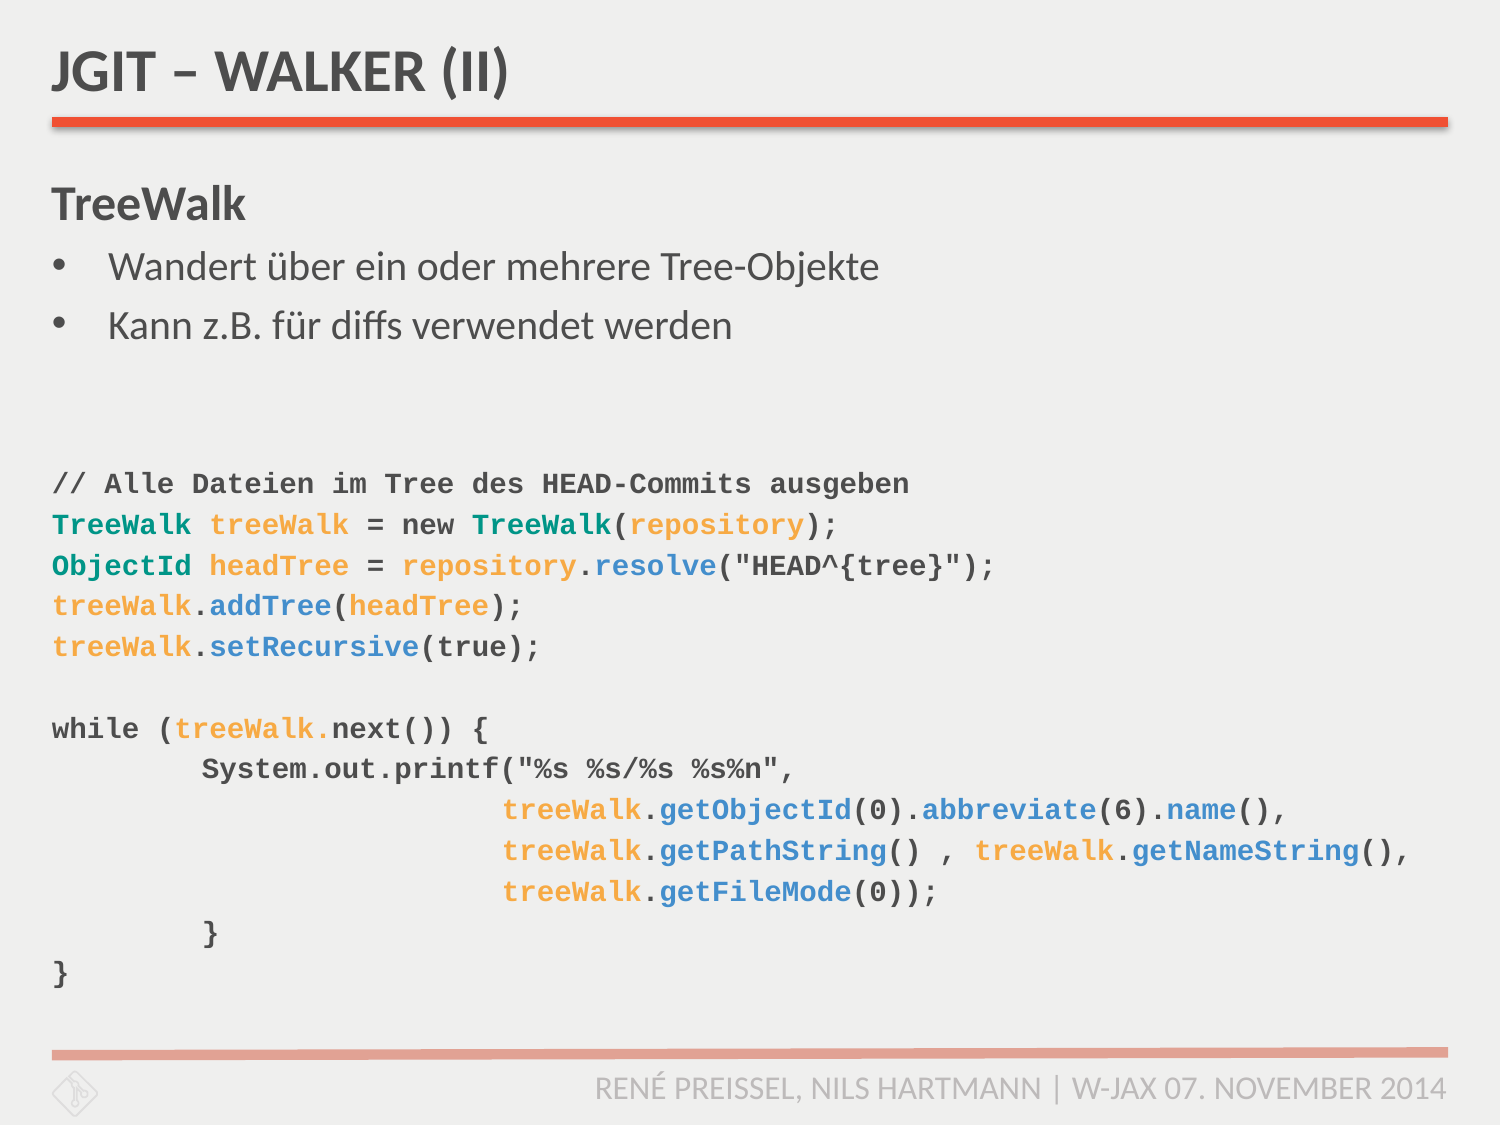

# JGIT – WALKER (II)
TreeWalk
Wandert über ein oder mehrere Tree-Objekte
Kann z.B. für diffs verwendet werden

// Alle Dateien im Tree des HEAD-Commits ausgeben
TreeWalk treeWalk = new TreeWalk(repository);
ObjectId headTree = repository.resolve("HEAD^{tree}");
treeWalk.addTree(headTree);
treeWalk.setRecursive(true);

while (treeWalk.next()) {
	System.out.printf("%s %s/%s %s%n",
			treeWalk.getObjectId(0).abbreviate(6).name(),
			treeWalk.getPathString() , treeWalk.getNameString(),
			treeWalk.getFileMode(0));
	}
}